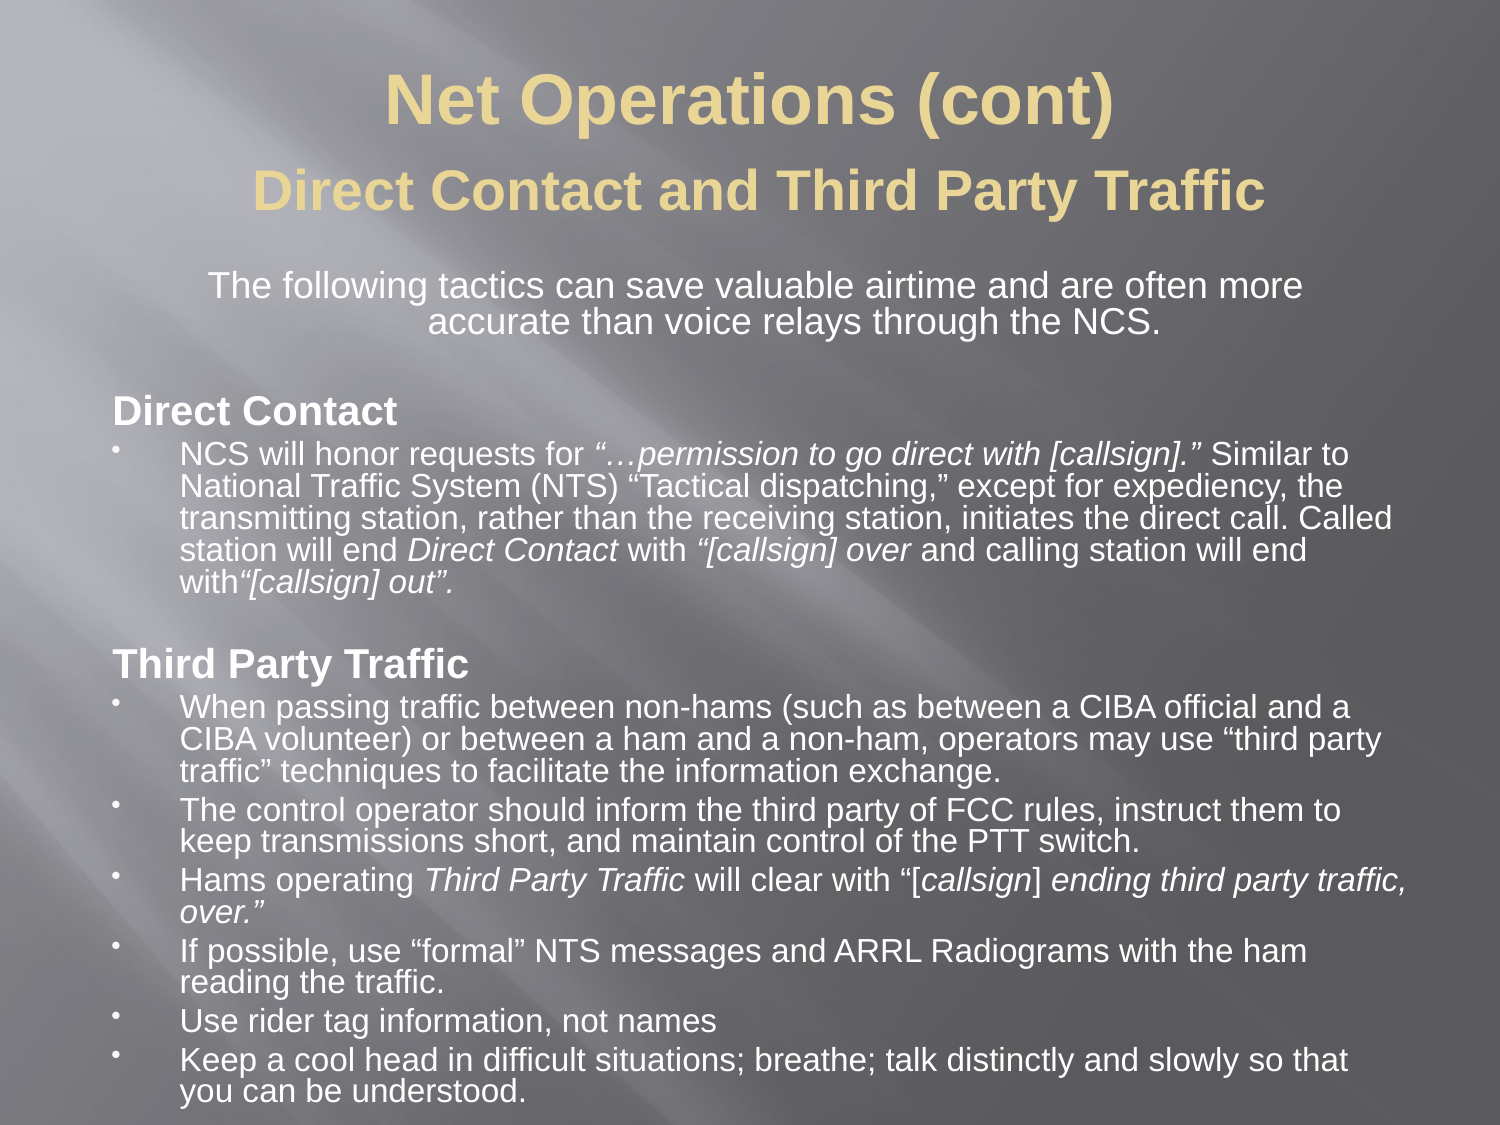

Net Operations (cont)
 Direct Contact and Third Party Traffic
The following tactics can save valuable airtime and are often more
accurate than voice relays through the NCS.

Direct Contact
NCS will honor requests for “…permission to go direct with [callsign].” Similar to National Traffic System (NTS) “Tactical dispatching,” except for expediency, the transmitting station, rather than the receiving station, initiates the direct call. Called station will end Direct Contact with “[callsign] over and calling station will end with“[callsign] out”.

Third Party Traffic
When passing traffic between non-hams (such as between a CIBA official and a CIBA volunteer) or between a ham and a non-ham, operators may use “third party traffic” techniques to facilitate the information exchange.
The control operator should inform the third party of FCC rules, instruct them to keep transmissions short, and maintain control of the PTT switch.
Hams operating Third Party Traffic will clear with “[callsign] ending third party traffic, over.”
If possible, use “formal” NTS messages and ARRL Radiograms with the ham reading the traffic.
Use rider tag information, not names
Keep a cool head in difficult situations; breathe; talk distinctly and slowly so that you can be understood.